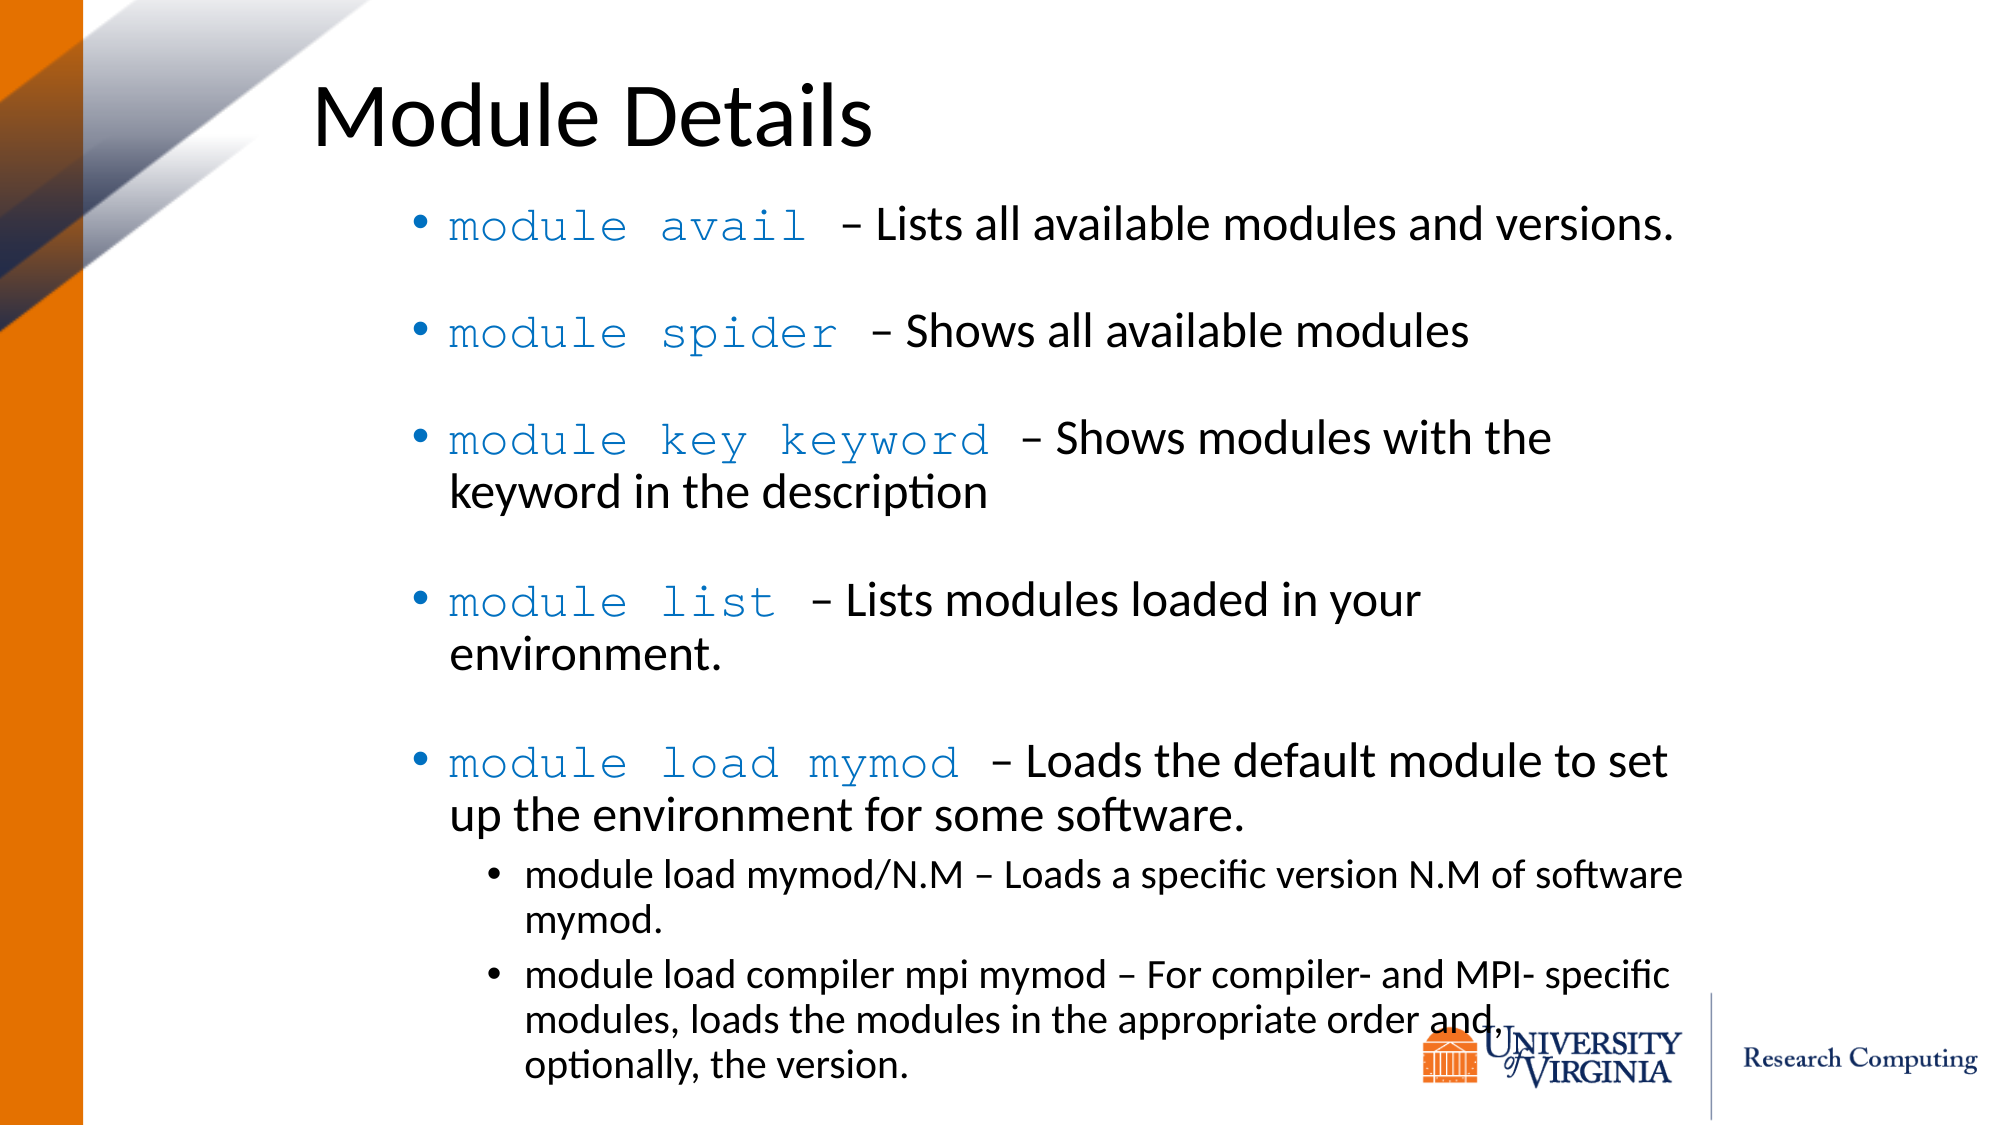

# Module Details
module avail – Lists all available modules and versions.

module spider – Shows all available modules

module key keyword – Shows modules with the keyword in the description

module list – Lists modules loaded in your environment.

module load mymod – Loads the default module to set up the environment for some software.
module load mymod/N.M – Loads a specific version N.M of software mymod.
module load compiler mpi mymod – For compiler- and MPI- specific modules, loads the modules in the appropriate order and, optionally, the version.

module purge – Clears all modules.